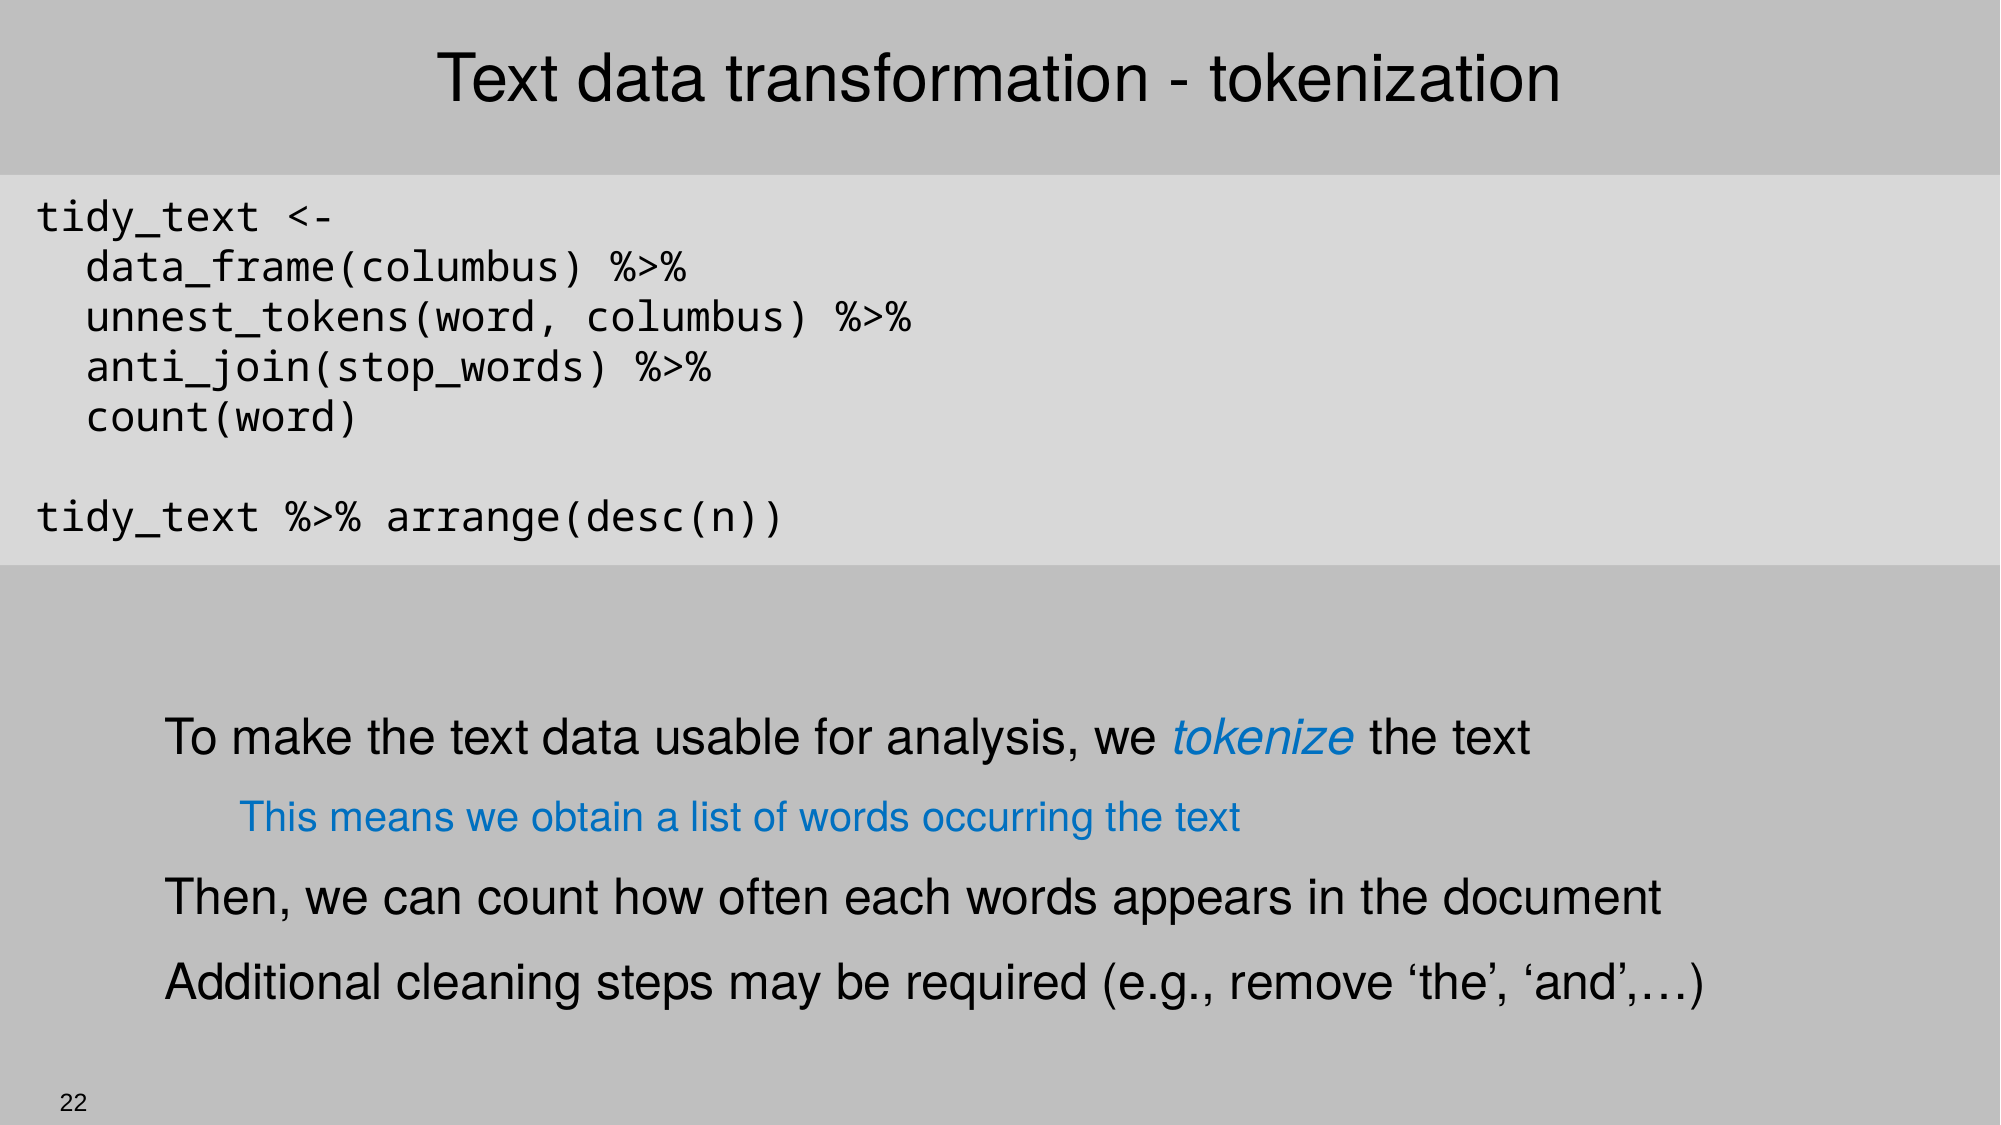

# Text data transformation - tokenization
tidy_text <-
  data_frame(columbus) %>%
  unnest_tokens(word, columbus) %>%
  anti_join(stop_words) %>%
  count(word)

tidy_text %>% arrange(desc(n))

To make the text data usable for analysis, we tokenize the text
This means we obtain a list of words occurring the text
Then, we can count how often each words appears in the document
Additional cleaning steps may be required (e.g., remove ‘the’, ‘and’,…)